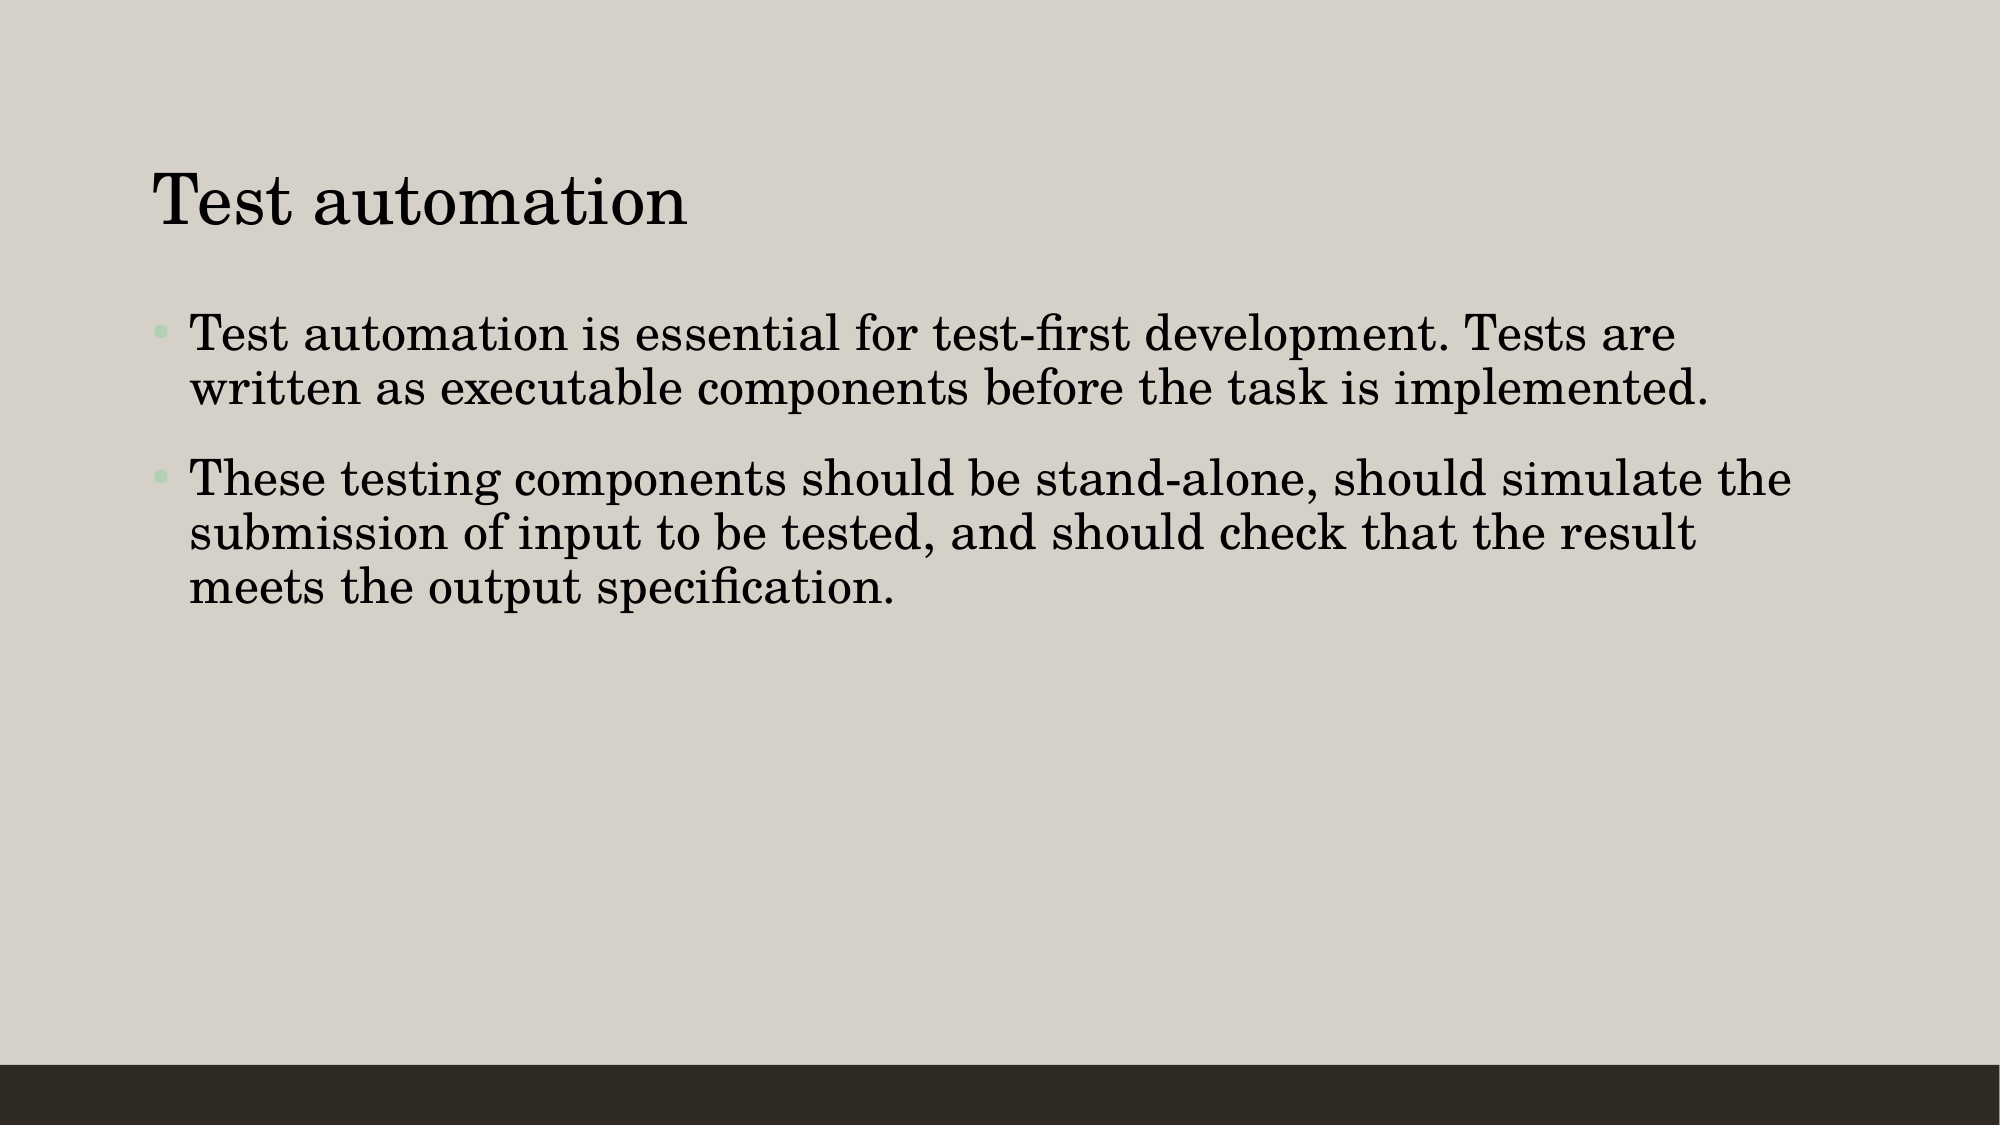

# Test automation
Test automation is essential for test-first development. Tests are written as executable components before the task is implemented.
These testing components should be stand-alone, should simulate the submission of input to be tested, and should check that the result meets the output specification.